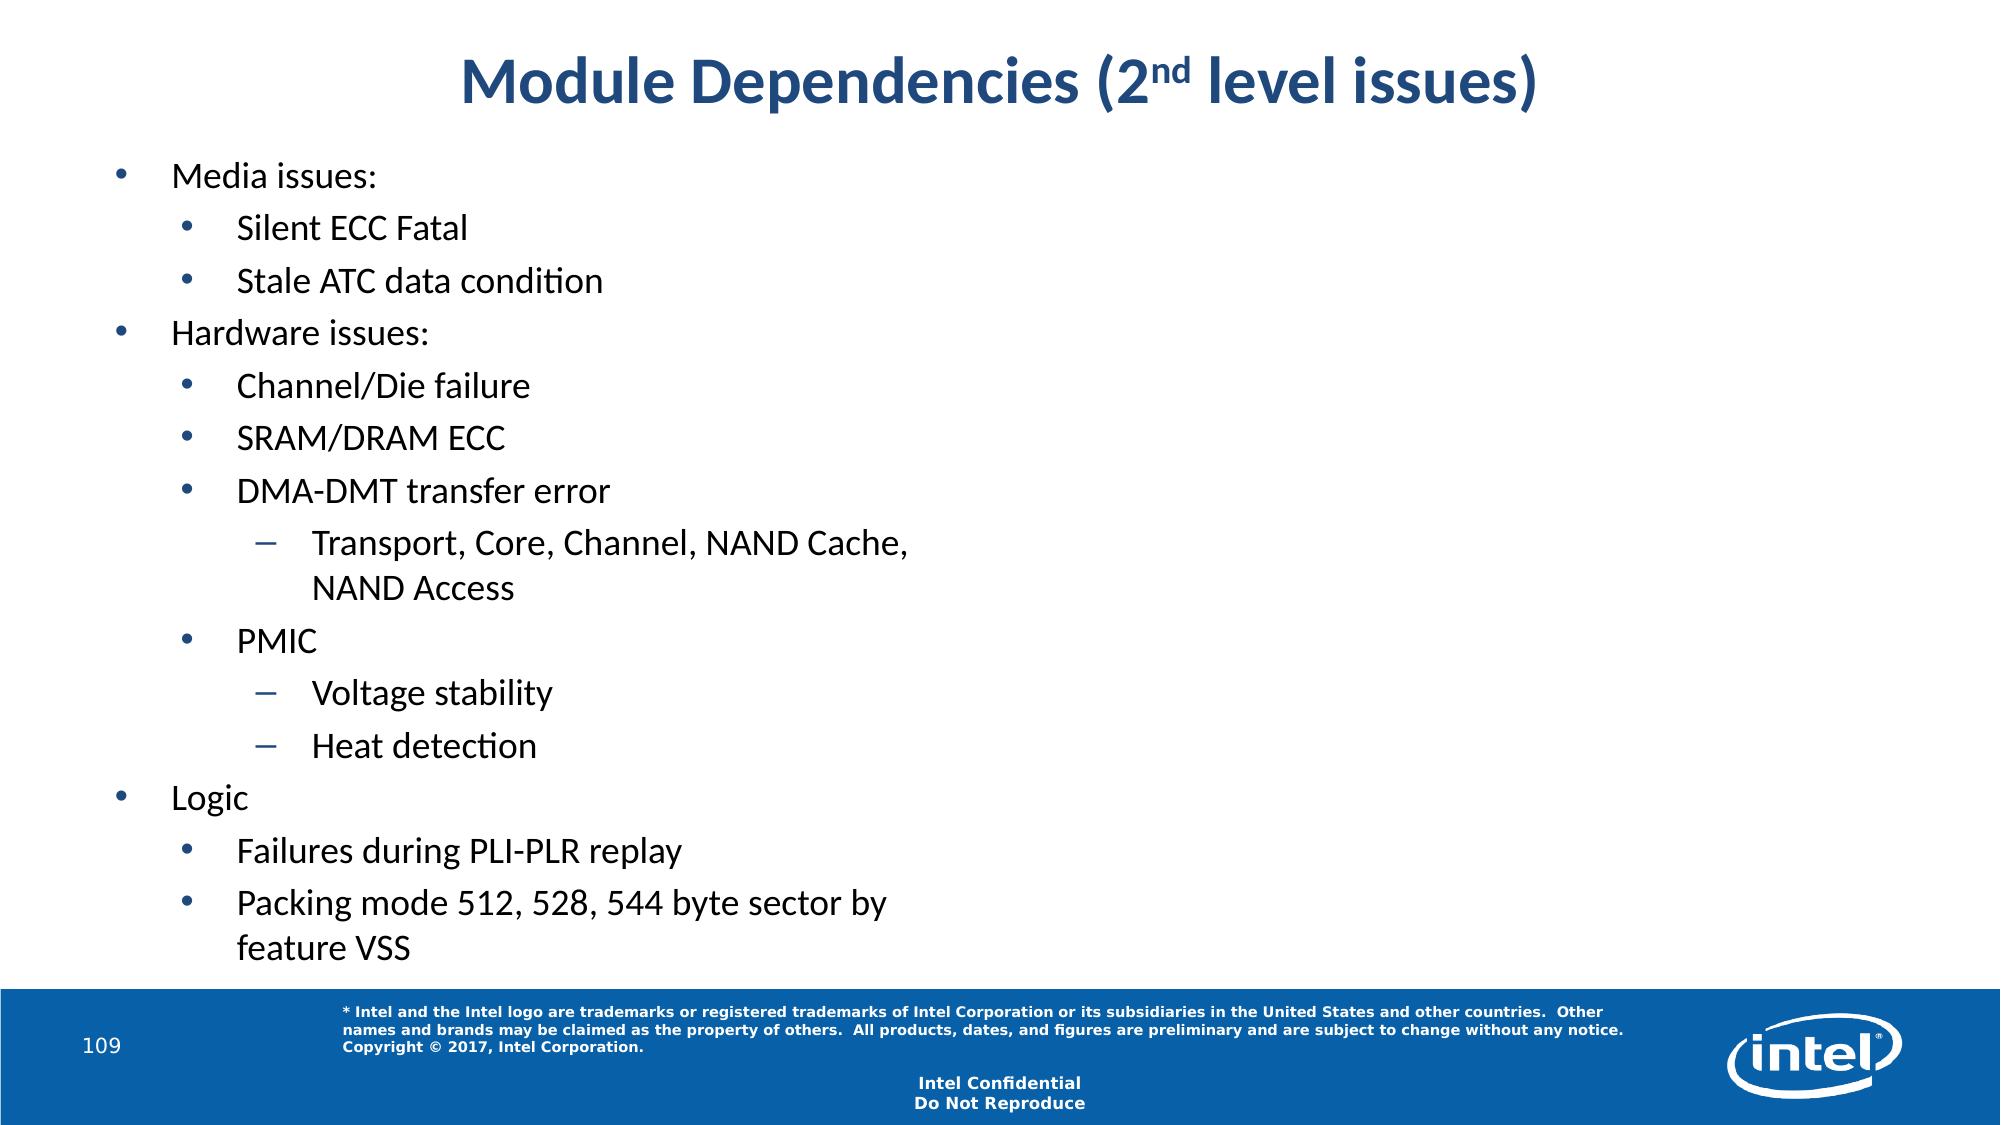

# Module Dependencies (2nd level issues)
Media issues:
Silent ECC Fatal
Stale ATC data condition
Hardware issues:
Channel/Die failure
SRAM/DRAM ECC
DMA-DMT transfer error
Transport, Core, Channel, NAND Cache, NAND Access
PMIC
Voltage stability
Heat detection
Logic
Failures during PLI-PLR replay
Packing mode 512, 528, 544 byte sector by feature VSS